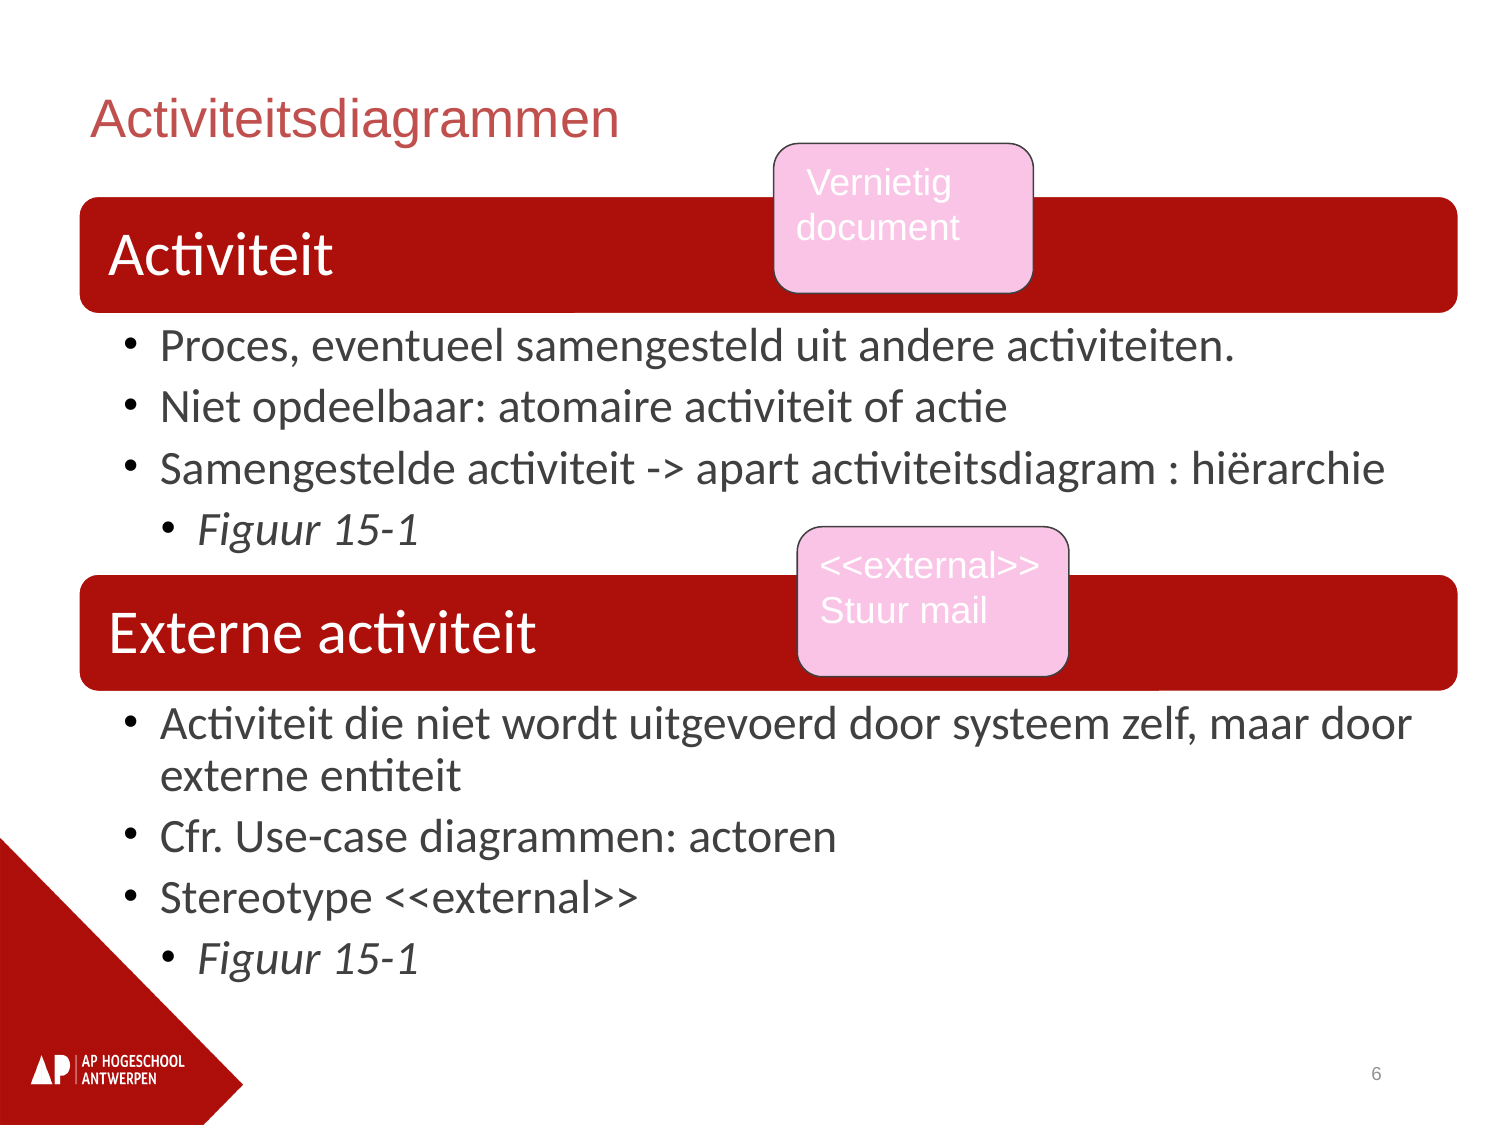

Activiteitsdiagrammen
 Vernietig document
Activiteit
Proces, eventueel samengesteld uit andere activiteiten.
Niet opdeelbaar: atomaire activiteit of actie
Samengestelde activiteit -> apart activiteitsdiagram : hiërarchie
Figuur 15-1
Externe activiteit
Activiteit die niet wordt uitgevoerd door systeem zelf, maar door externe entiteit
Cfr. Use-case diagrammen: actoren
Stereotype <<external>>
Figuur 15-1
<<external>>
Stuur mail
6